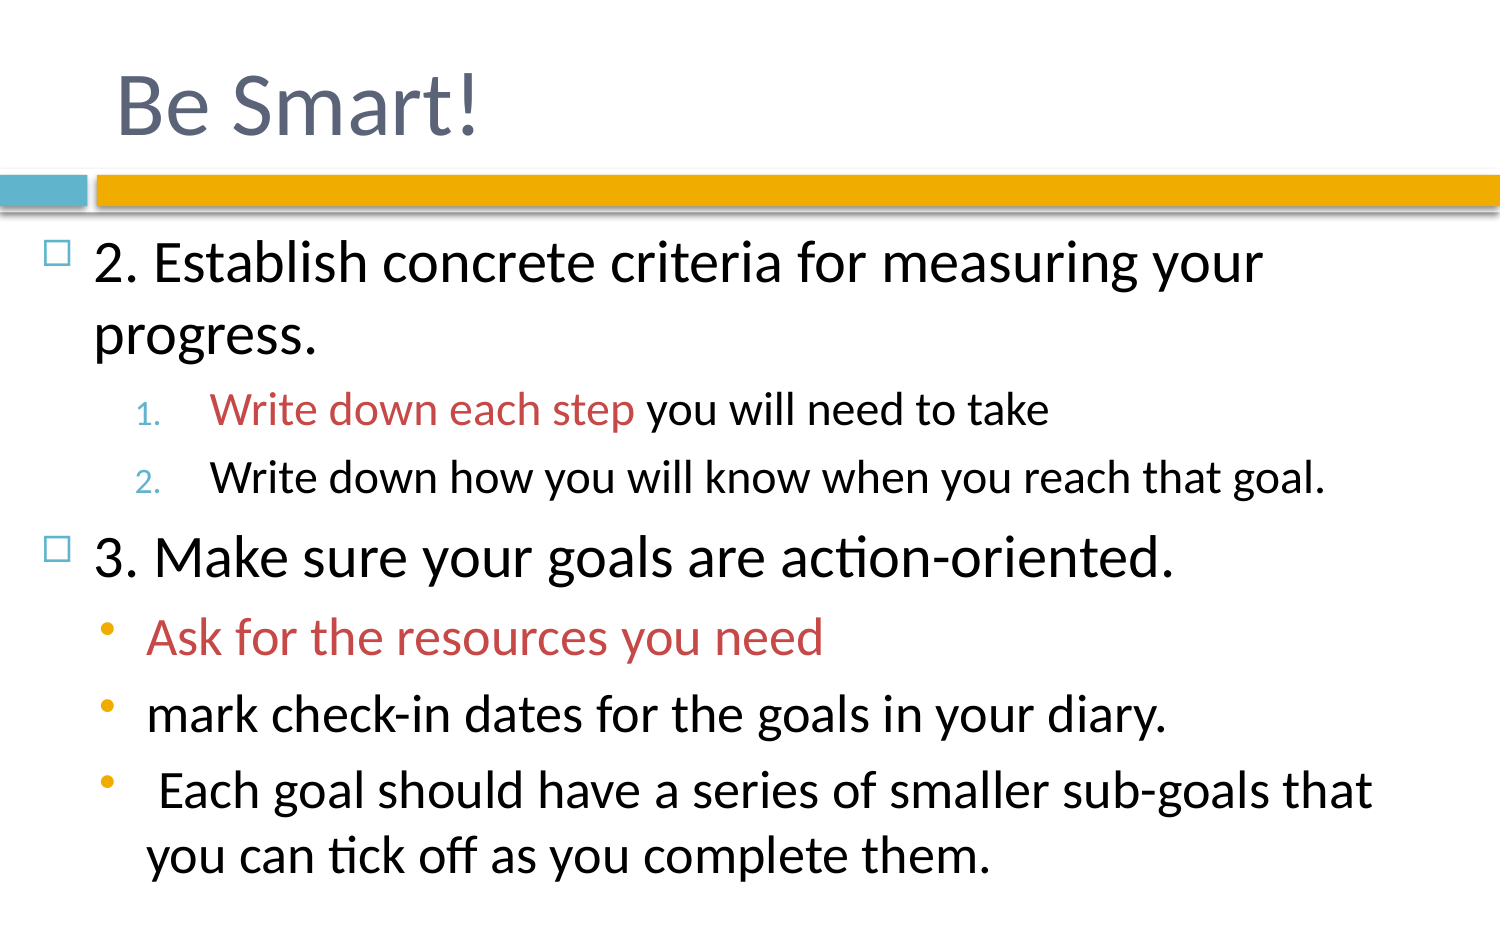

# Be Smart!
2. Establish concrete criteria for measuring your progress.
Write down each step you will need to take
Write down how you will know when you reach that goal.
3. Make sure your goals are action-oriented.
Ask for the resources you need
mark check-in dates for the goals in your diary.
 Each goal should have a series of smaller sub-goals that you can tick off as you complete them.